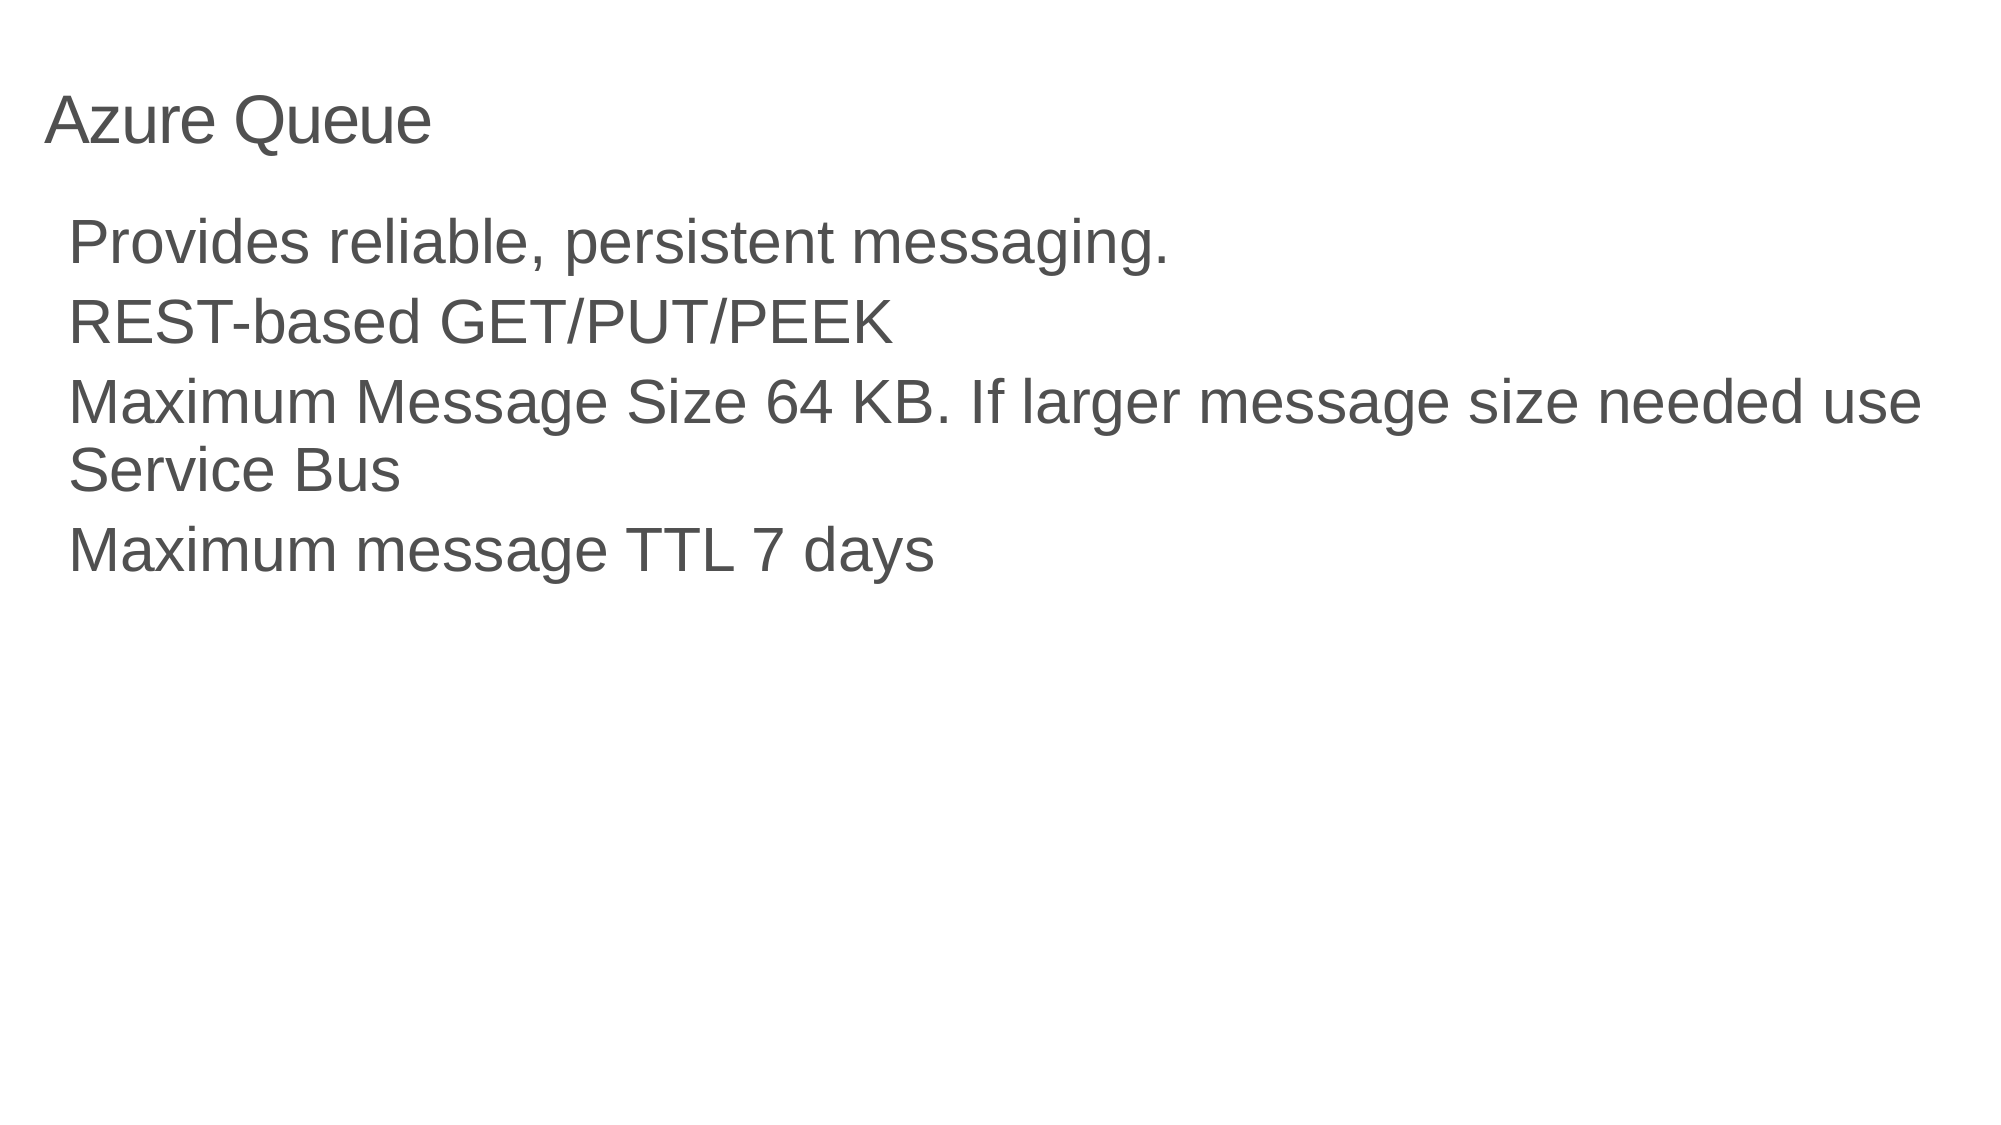

# Azure Queue
Provides reliable, persistent messaging.
REST-based GET/PUT/PEEK
Maximum Message Size 64 KB. If larger message size needed use Service Bus
Maximum message TTL 7 days